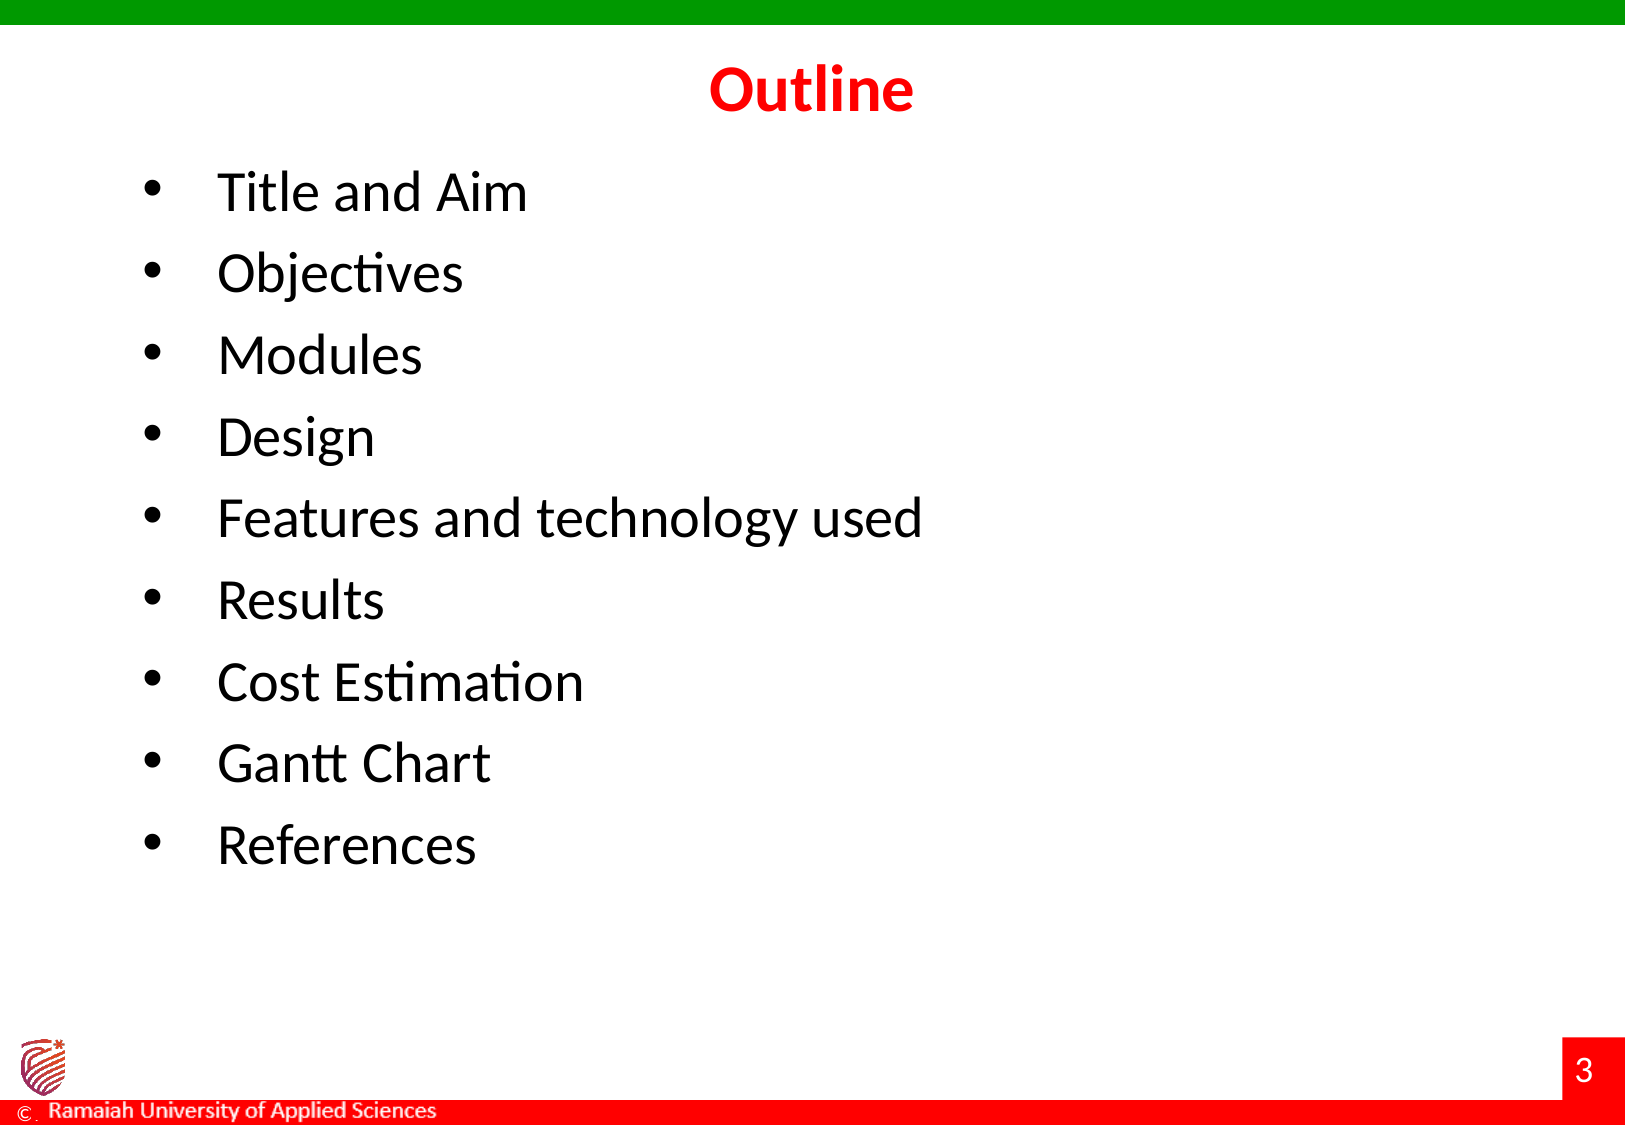

# Outline
Title and Aim
Objectives
Modules
Design
Features and technology used
Results
Cost Estimation
Gantt Chart
References